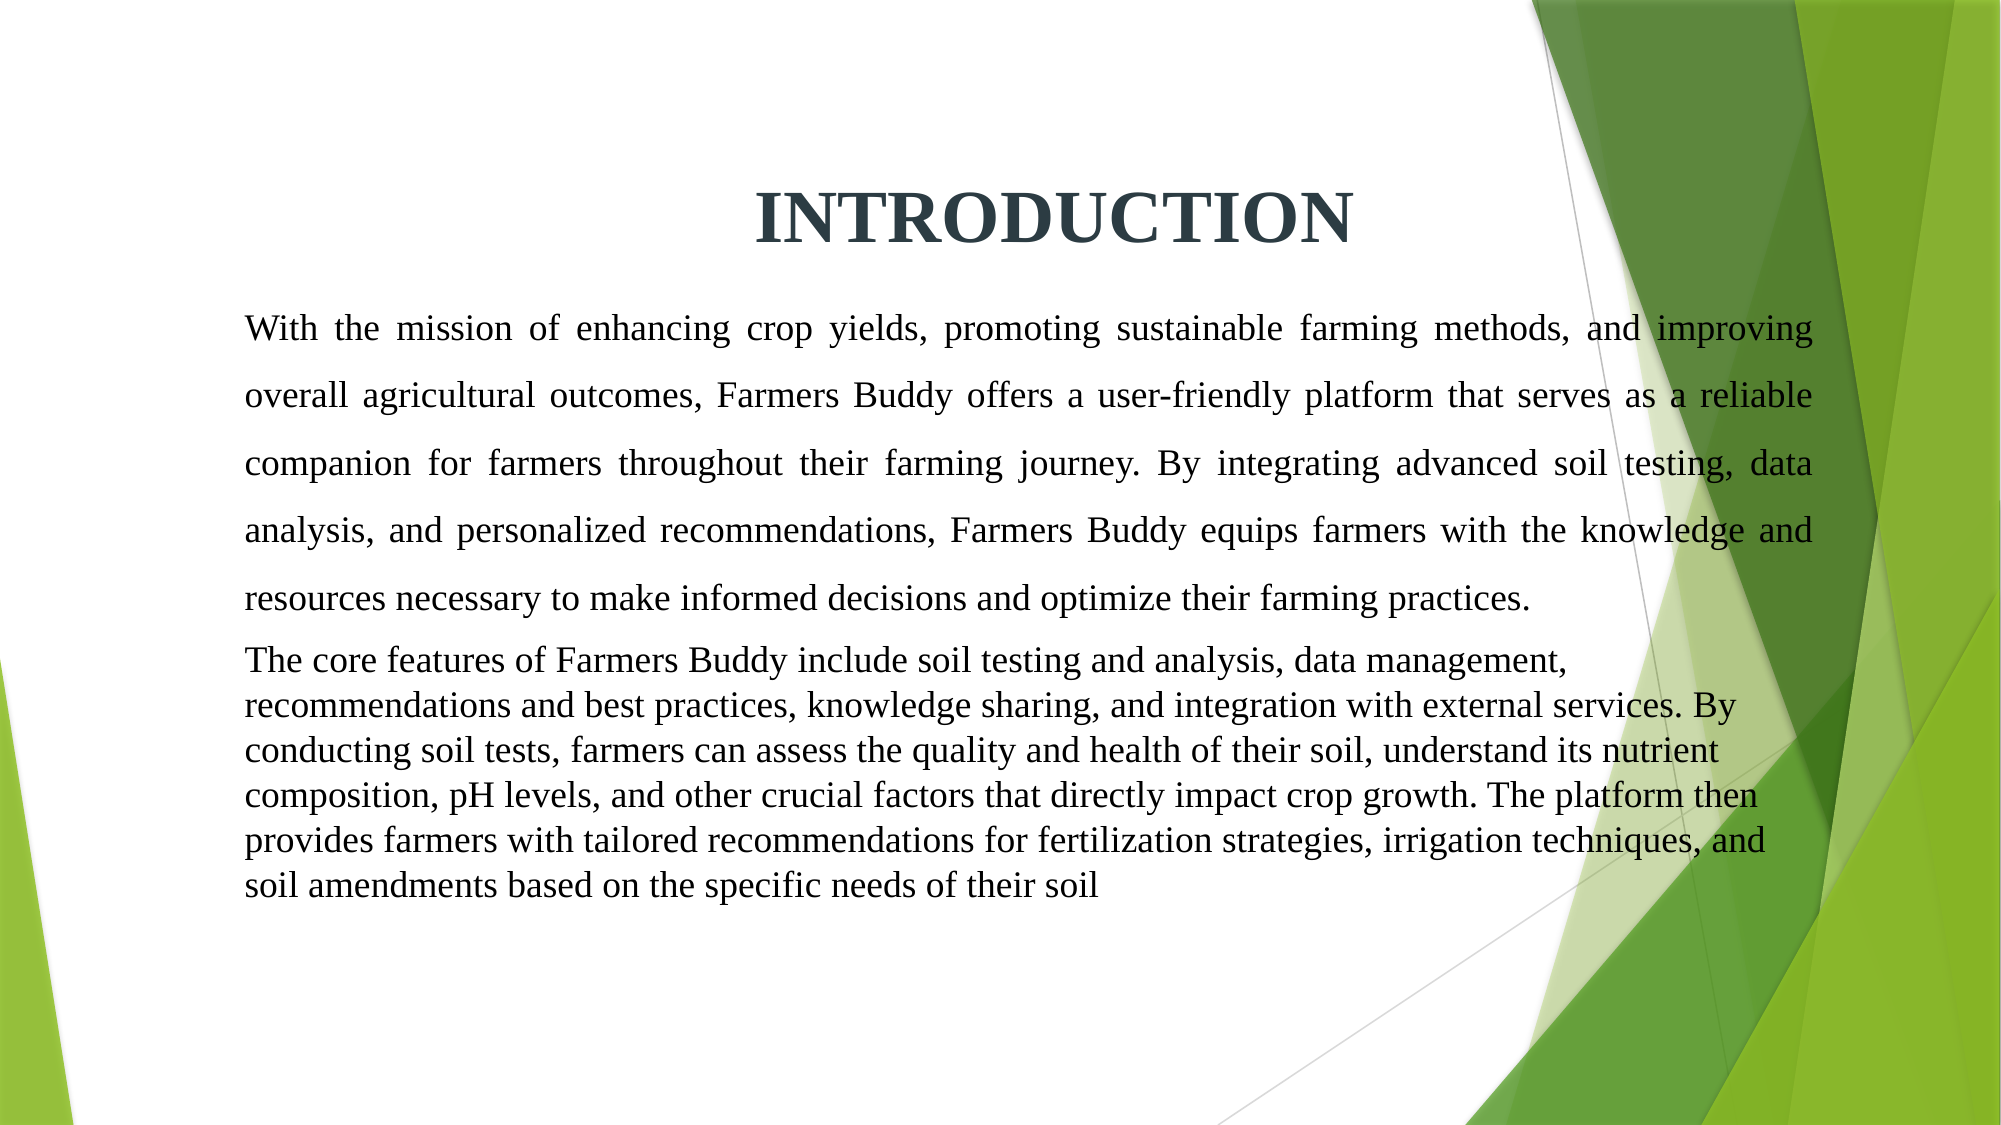

INTRODUCTION
With the mission of enhancing crop yields, promoting sustainable farming methods, and improving overall agricultural outcomes, Farmers Buddy offers a user-friendly platform that serves as a reliable companion for farmers throughout their farming journey. By integrating advanced soil testing, data analysis, and personalized recommendations, Farmers Buddy equips farmers with the knowledge and resources necessary to make informed decisions and optimize their farming practices.
The core features of Farmers Buddy include soil testing and analysis, data management, recommendations and best practices, knowledge sharing, and integration with external services. By conducting soil tests, farmers can assess the quality and health of their soil, understand its nutrient composition, pH levels, and other crucial factors that directly impact crop growth. The platform then provides farmers with tailored recommendations for fertilization strategies, irrigation techniques, and soil amendments based on the specific needs of their soil